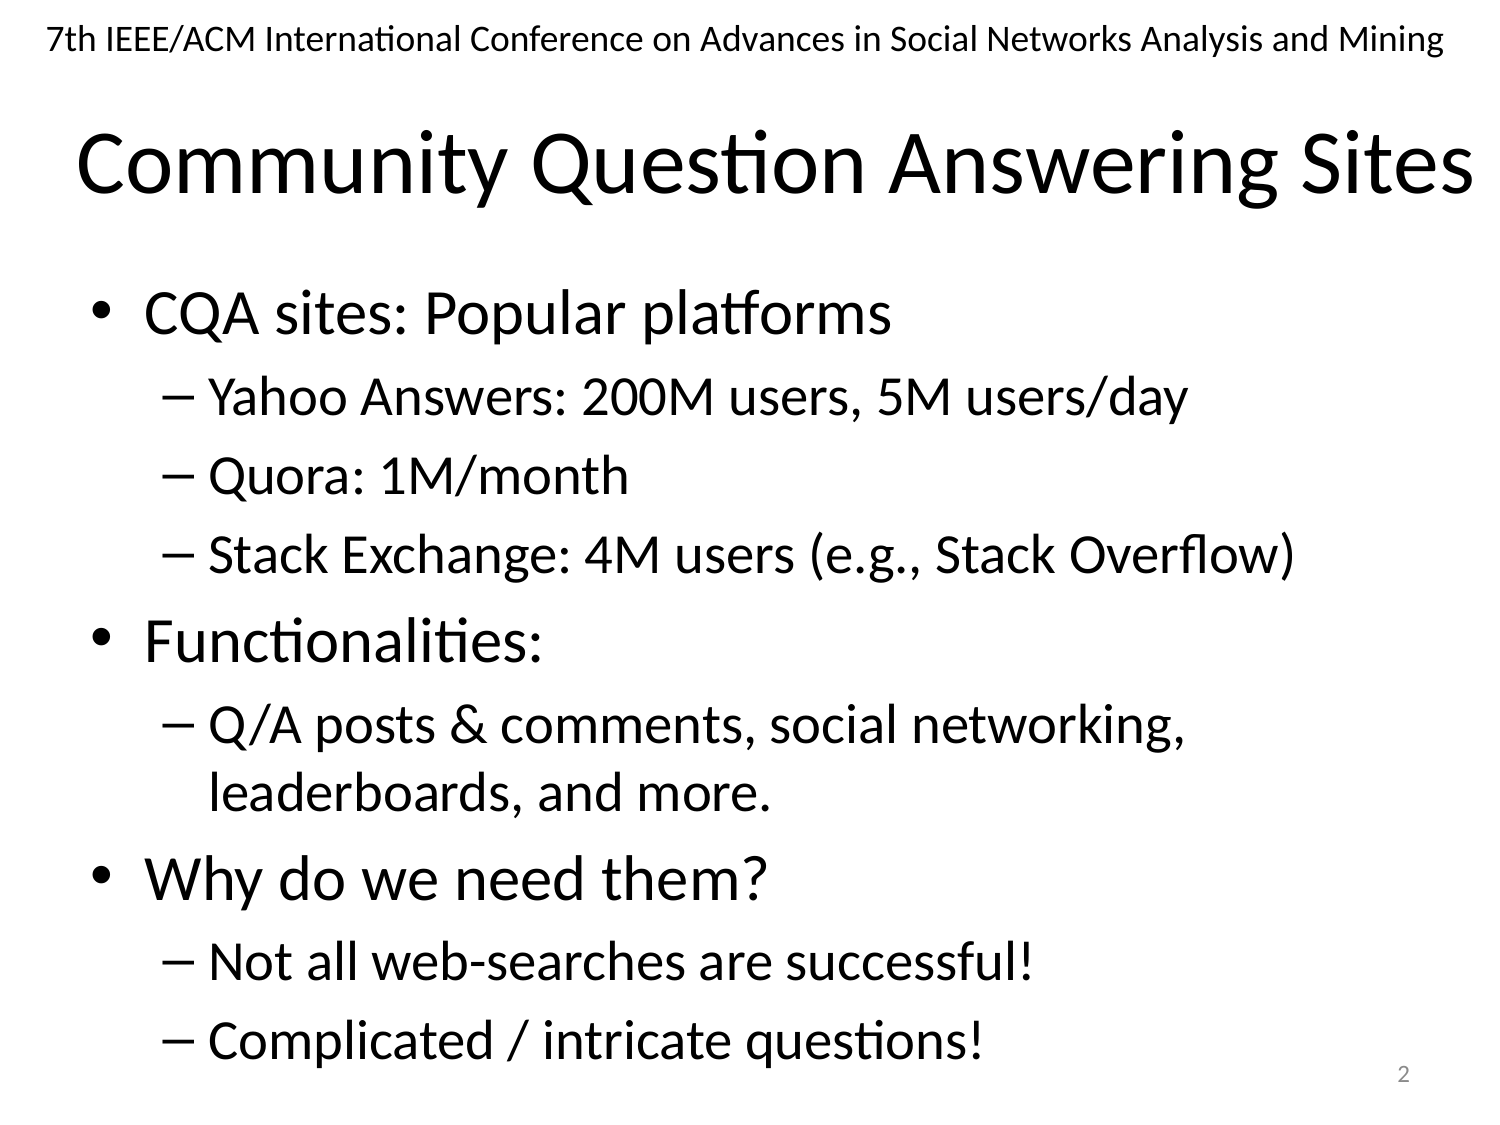

# Community Question Answering Sites
CQA sites: Popular platforms
Yahoo Answers: 200M users, 5M users/day
Quora: 1M/month
Stack Exchange: 4M users (e.g., Stack Overflow)
Functionalities:
Q/A posts & comments, social networking, leaderboards, and more.
Why do we need them?
Not all web-searches are successful!
Complicated / intricate questions!
2